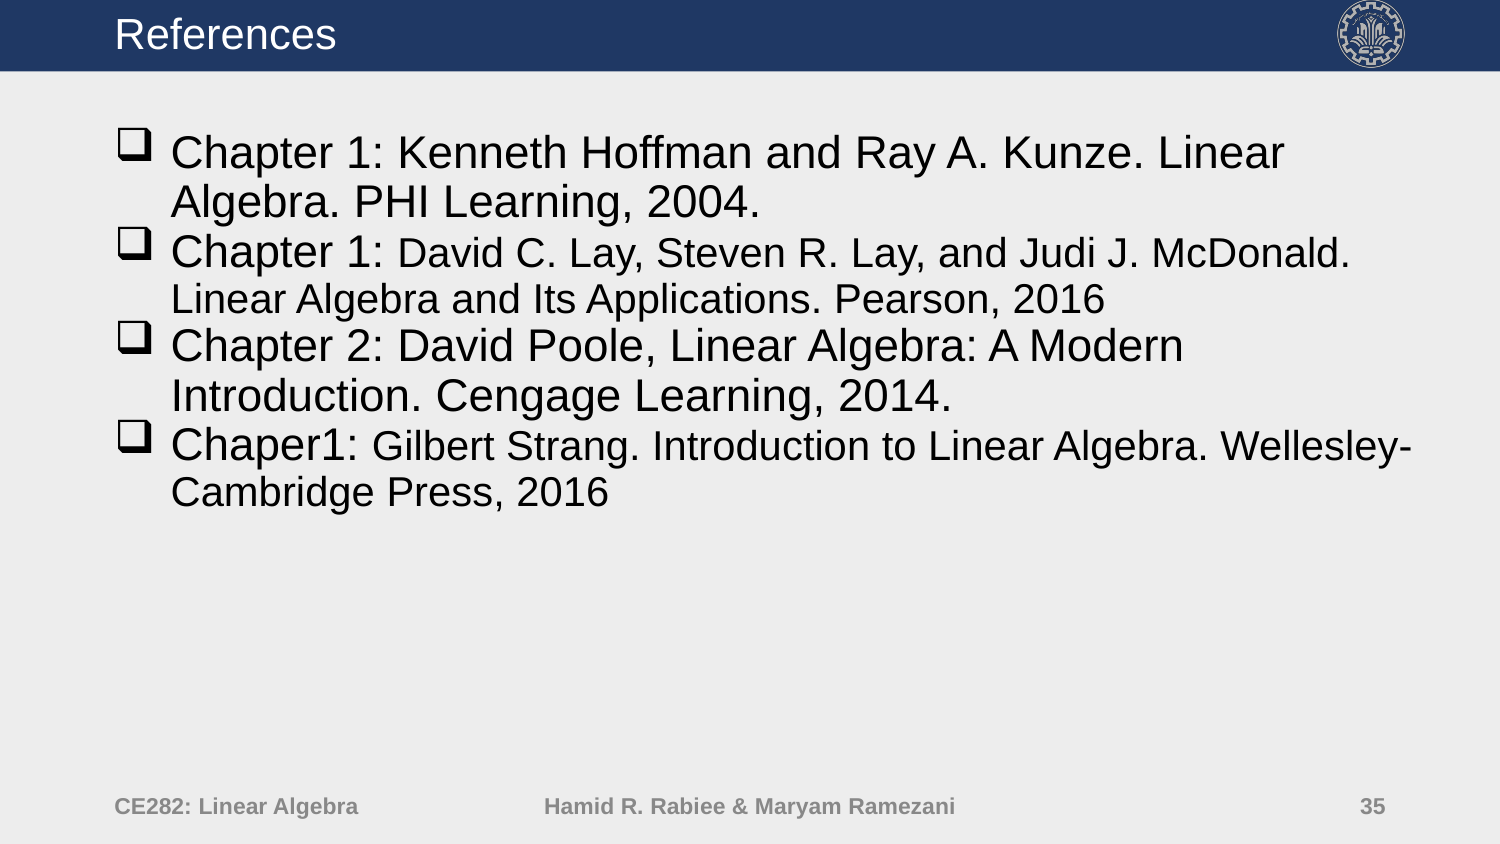

# References
Chapter 1: Kenneth Hoffman and Ray A. Kunze. Linear Algebra. PHI Learning, 2004.
Chapter 1: David C. Lay, Steven R. Lay, and Judi J. McDonald. Linear Algebra and Its Applications. Pearson, 2016
Chapter 2: David Poole, Linear Algebra: A Modern Introduction. Cengage Learning, 2014.
Chaper1: Gilbert Strang. Introduction to Linear Algebra. Wellesley-Cambridge Press, 2016

CE282: Linear Algebra
Hamid R. Rabiee & Maryam Ramezani
35